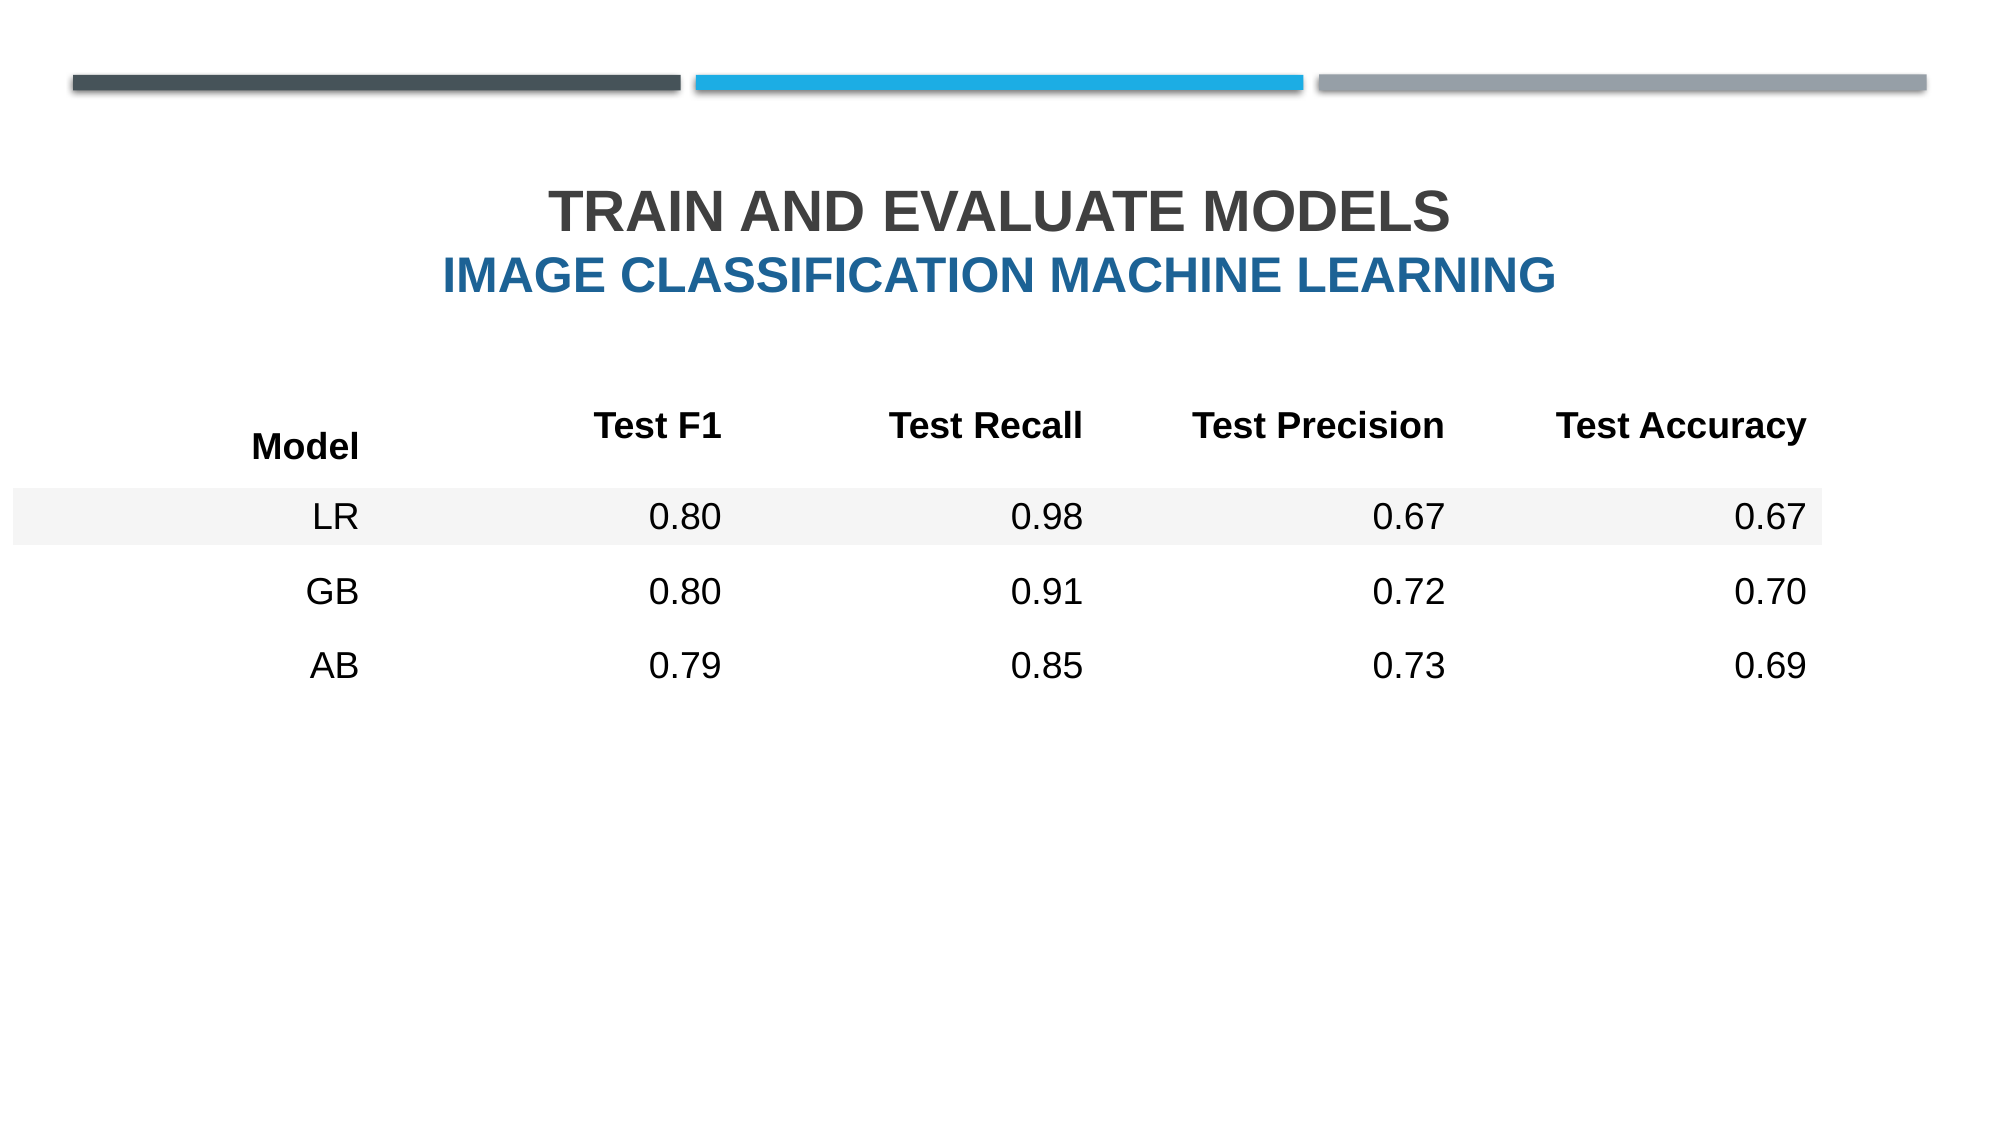

# Train and evaluate models image classification machine learning
| Model | Test F1 | Test Recall | Test Precision | Test Accuracy |
| --- | --- | --- | --- | --- |
| LR | 0.80 | 0.98 | 0.67 | 0.67 |
| --- | --- | --- | --- | --- |
| GB | 0.80 | 0.91 | 0.72 | 0.70 |
| --- | --- | --- | --- | --- |
| AB | 0.79 | 0.85 | 0.73 | 0.69 |
| --- | --- | --- | --- | --- |